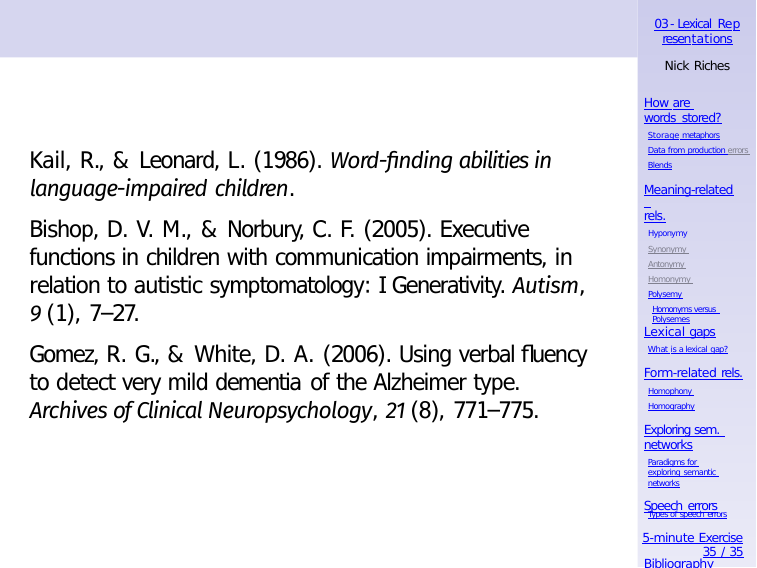

03 - Lexical  Representations

Nick Riches
How are words  stored?
Storage metaphors
Data from production errors  Blends
Kail, R., & Leonard, L. (1986). Word-finding abilities in  language-impaired children.
Bishop, D. V. M., & Norbury, C. F. (2005). Executive  functions in children with communication impairments, in  relation to autistic symptomatology: I Generativity. Autism,  9 (1), 7–27.
Gomez, R. G., & White, D. A. (2006). Using verbal fluency  to detect very mild dementia of the Alzheimer type.
Archives of Clinical Neuropsychology, 21 (8), 771–775.
Meaning-related  rels.
Hyponymy  Synonymy  Antonymy  Homonymy  Polysemy
Homonyms versus  Polysemes
Lexical gaps
What is a lexical gap?
Form-related rels.
Homophony  Homography
Exploring sem.  networks
Paradigms for exploring  semantic networks

Speech errors
Types of speech errors
5-minute Exercise
35 / 35
Bibliography